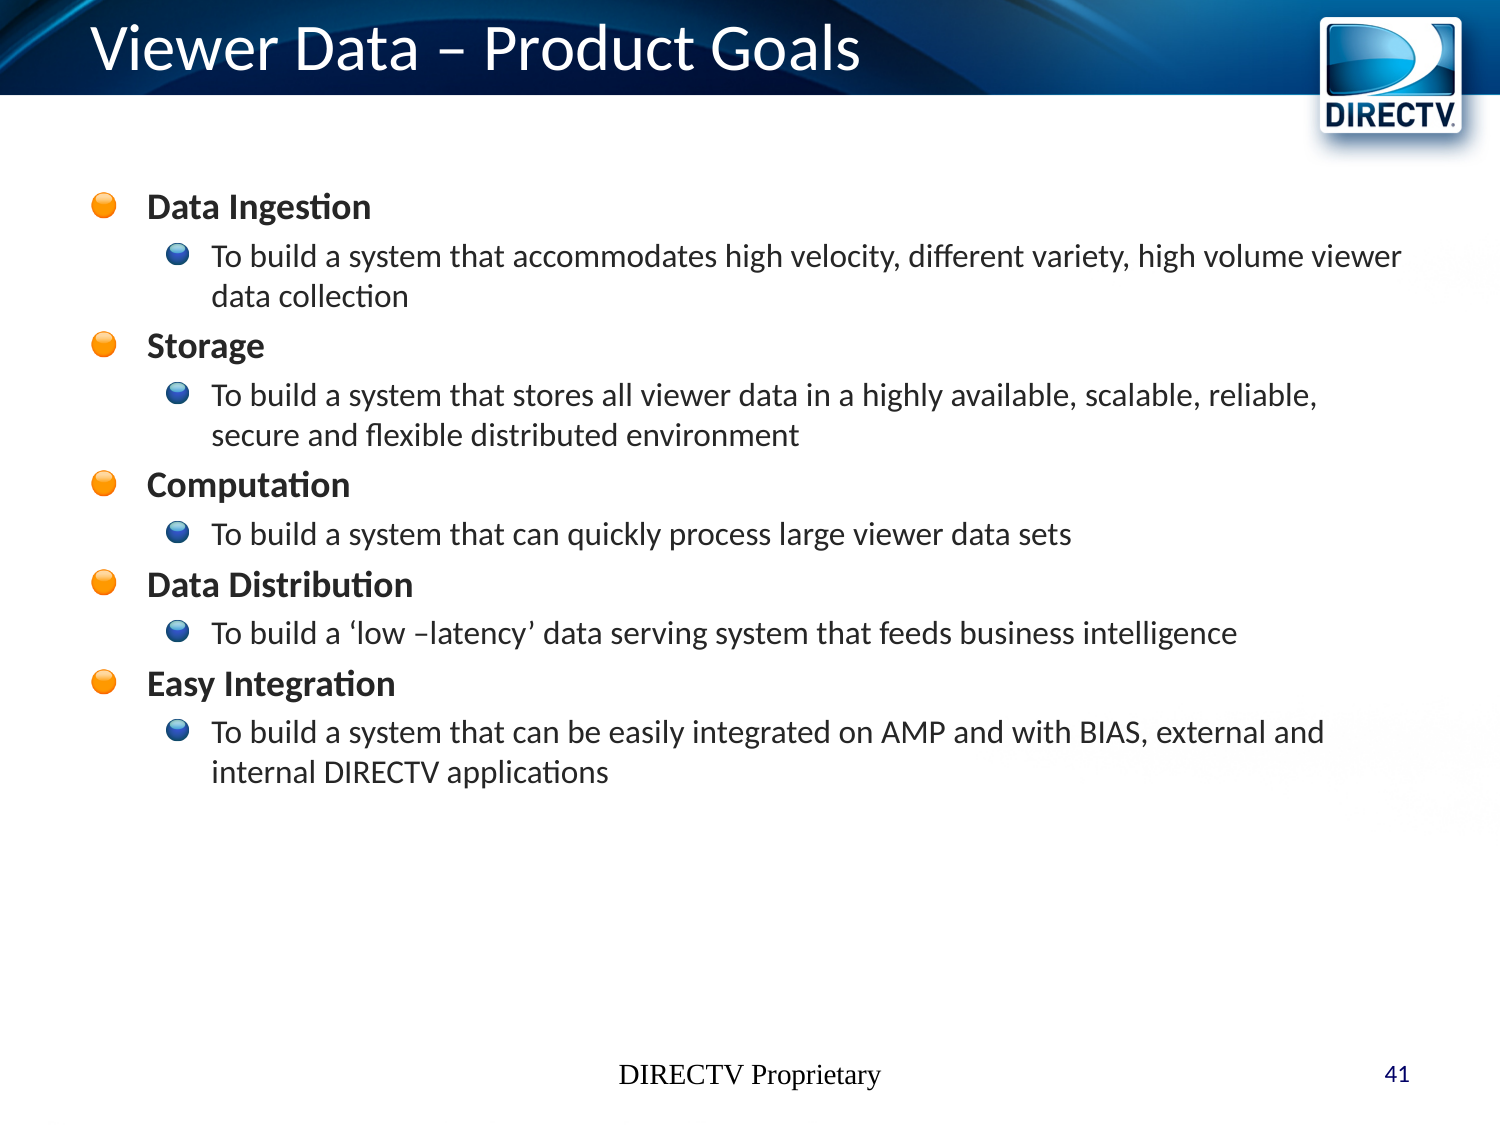

# Viewer Data – Product Goals
Data Ingestion
To build a system that accommodates high velocity, different variety, high volume viewer data collection
Storage
To build a system that stores all viewer data in a highly available, scalable, reliable, secure and flexible distributed environment
Computation
To build a system that can quickly process large viewer data sets
Data Distribution
To build a ‘low –latency’ data serving system that feeds business intelligence
Easy Integration
To build a system that can be easily integrated on AMP and with BIAS, external and internal DIRECTV applications
DIRECTV Proprietary
41